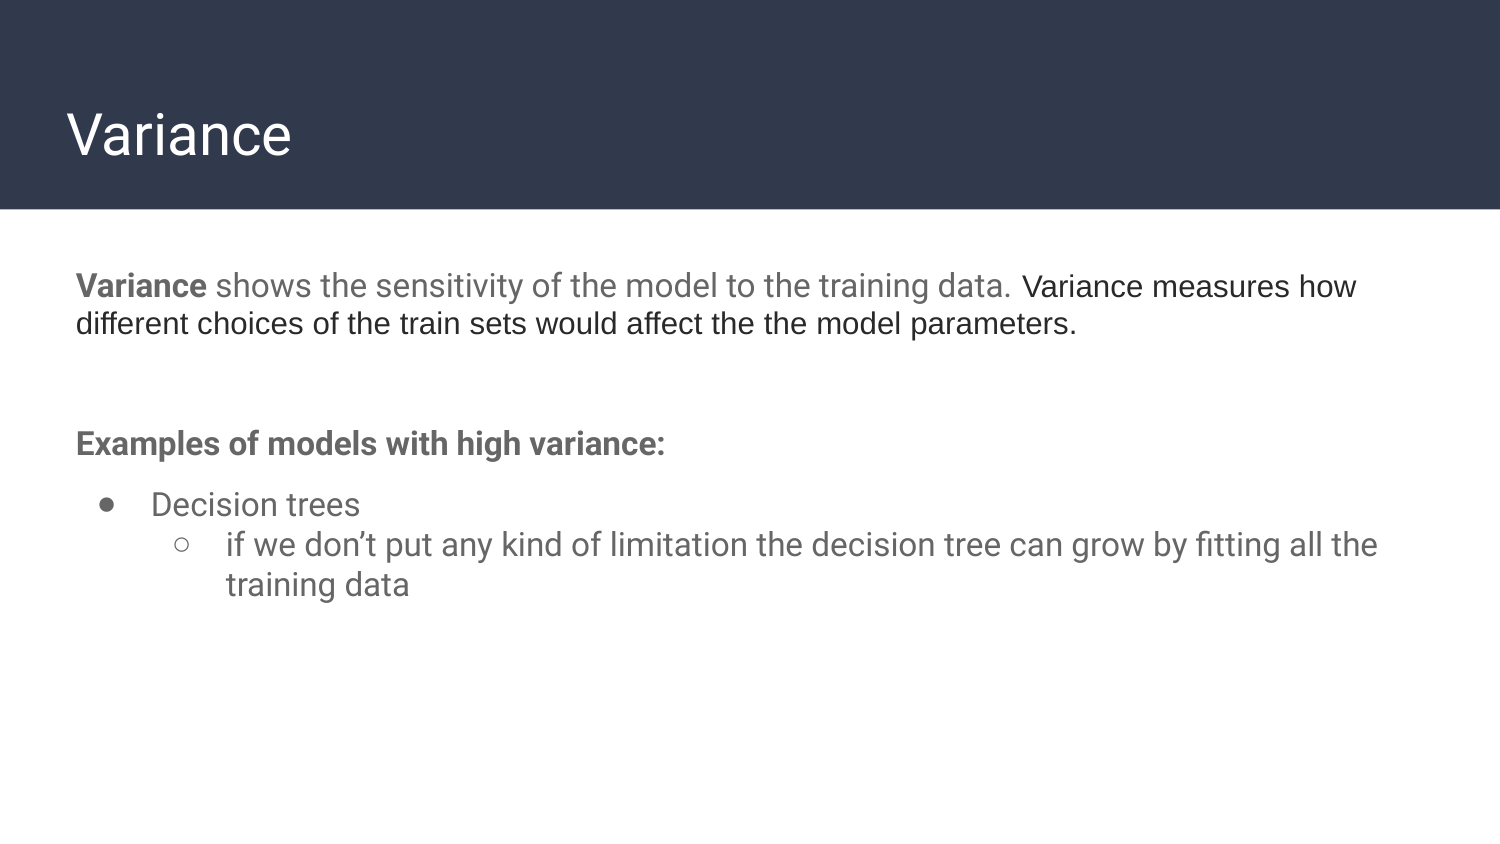

# Variance
Variance shows the sensitivity of the model to the training data. Variance measures how different choices of the train sets would affect the the model parameters.

Examples of models with high variance:
Decision trees
if we don’t put any kind of limitation the decision tree can grow by fitting all the training data